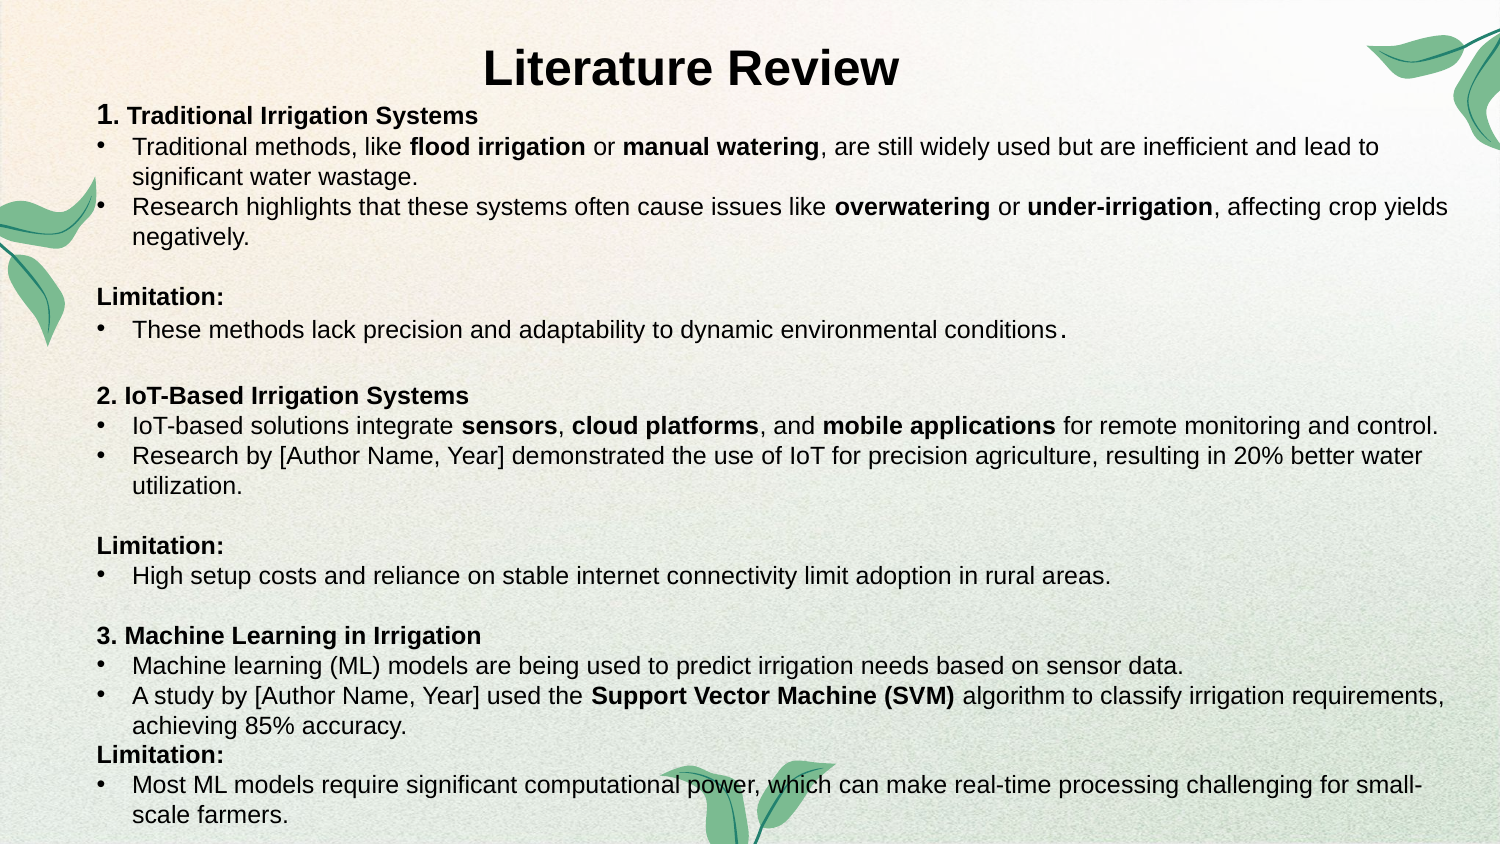

Literature Review
1. Traditional Irrigation Systems
Traditional methods, like flood irrigation or manual watering, are still widely used but are inefficient and lead to significant water wastage.
Research highlights that these systems often cause issues like overwatering or under-irrigation, affecting crop yields negatively.

Limitation:
These methods lack precision and adaptability to dynamic environmental conditions.

2. IoT-Based Irrigation Systems
IoT-based solutions integrate sensors, cloud platforms, and mobile applications for remote monitoring and control.
Research by [Author Name, Year] demonstrated the use of IoT for precision agriculture, resulting in 20% better water utilization.

Limitation:
High setup costs and reliance on stable internet connectivity limit adoption in rural areas.

3. Machine Learning in Irrigation
Machine learning (ML) models are being used to predict irrigation needs based on sensor data.
A study by [Author Name, Year] used the Support Vector Machine (SVM) algorithm to classify irrigation requirements, achieving 85% accuracy.
Limitation:
Most ML models require significant computational power, which can make real-time processing challenging for small-scale farmers.